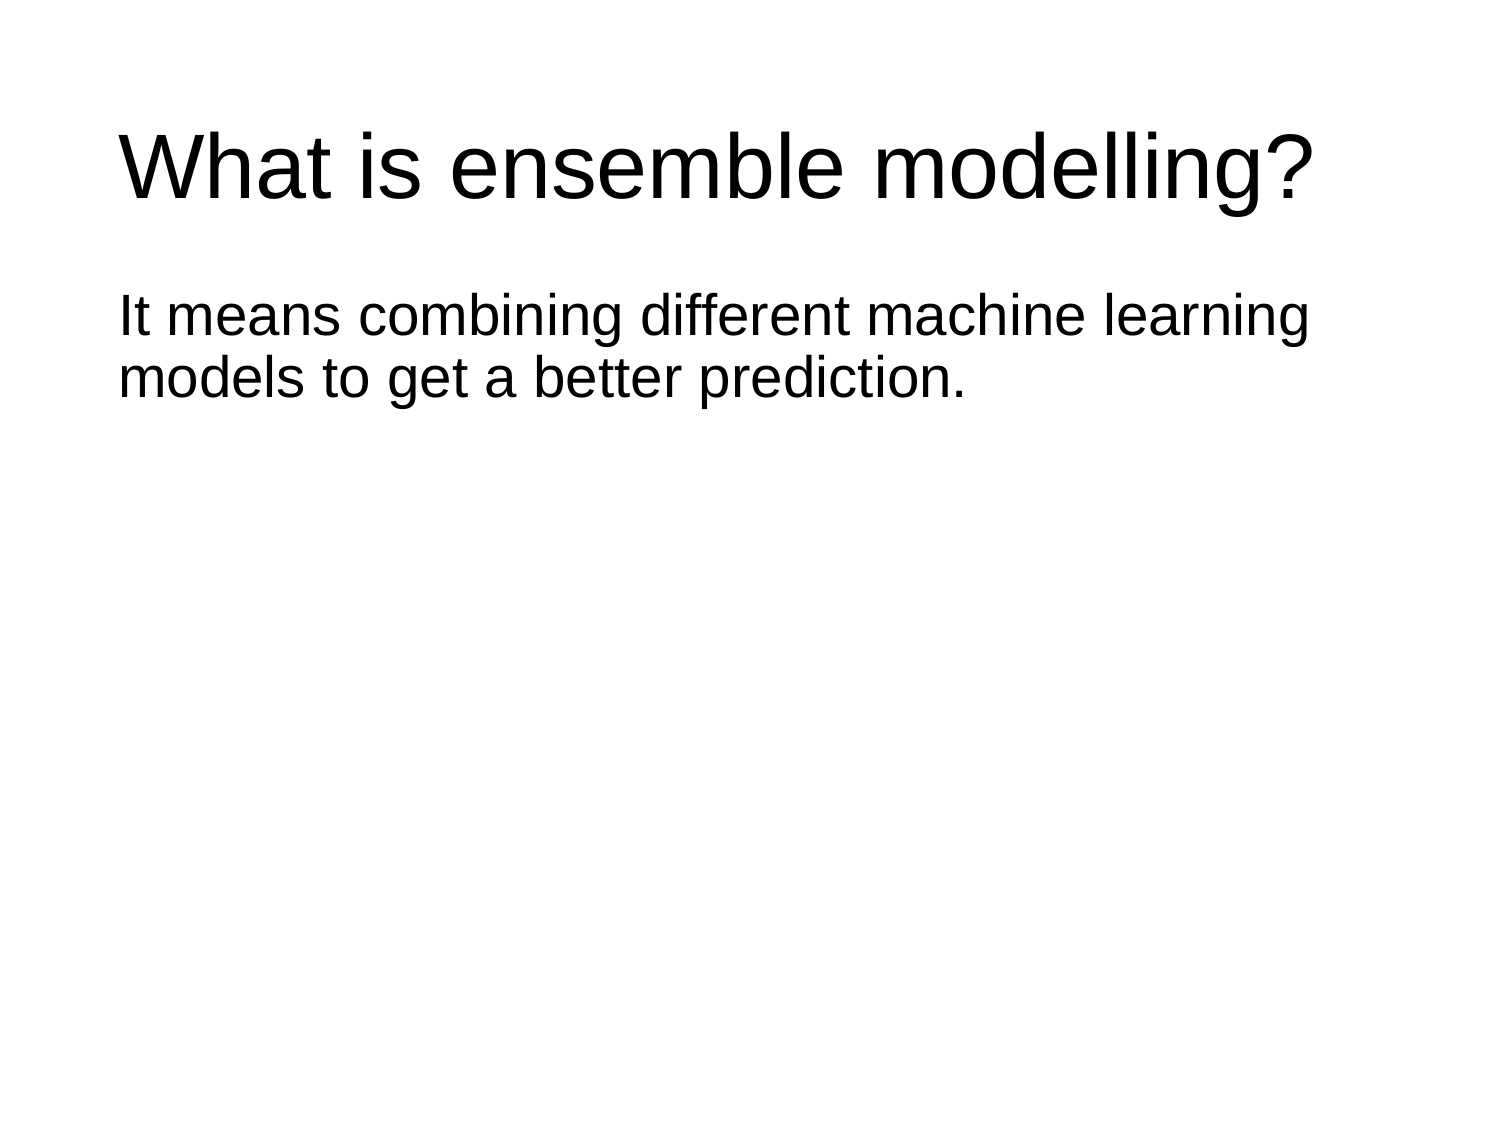

# What is ensemble modelling?
It means combining different machine learning models to get a better prediction.